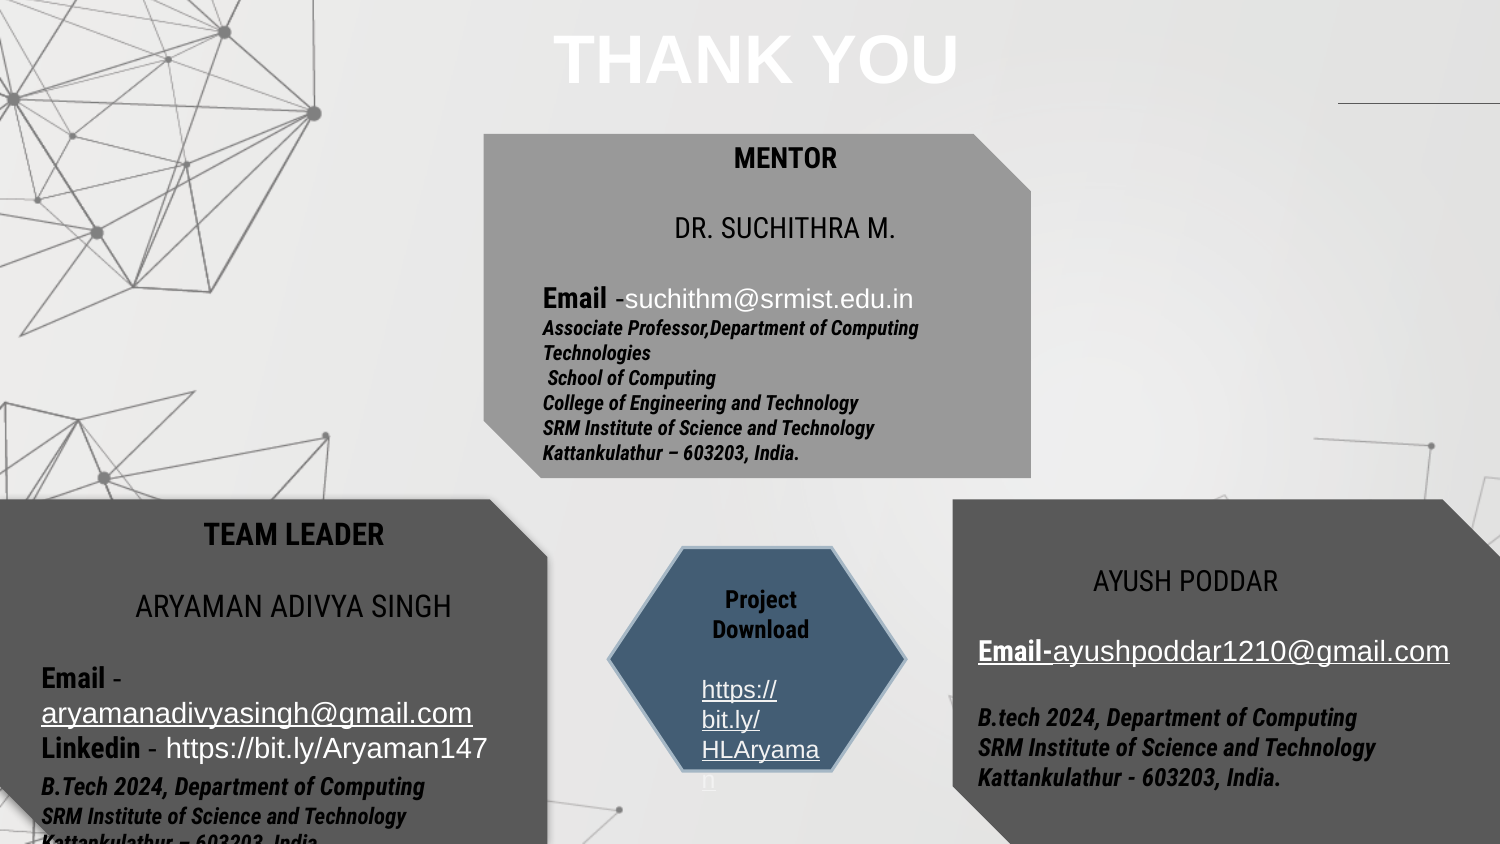

THANK YOU
MENTOR

DR. SUCHITHRA M.

Email -suchithm@srmist.edu.in
Associate Professor,Department of Computing Technologies
 School of Computing
College of Engineering and Technology
SRM Institute of Science and Technology
Kattankulathur – 603203, India.

TEAM LEADER

ARYAMAN ADIVYA SINGH

Email - aryamanadivyasingh@gmail.com
Linkedin - https://bit.ly/Aryaman147
B.Tech 2024, Department of Computing
SRM Institute of Science and Technology
Kattankulathur – 603203, India.

                 AYUSH PODDAR

Email-ayushpoddar1210@gmail.com

B.tech 2024, Department of Computing
SRM Institute of Science and Technology
Kattankulathur - 603203, India.

Project Download

https://bit.ly/HLAryaman